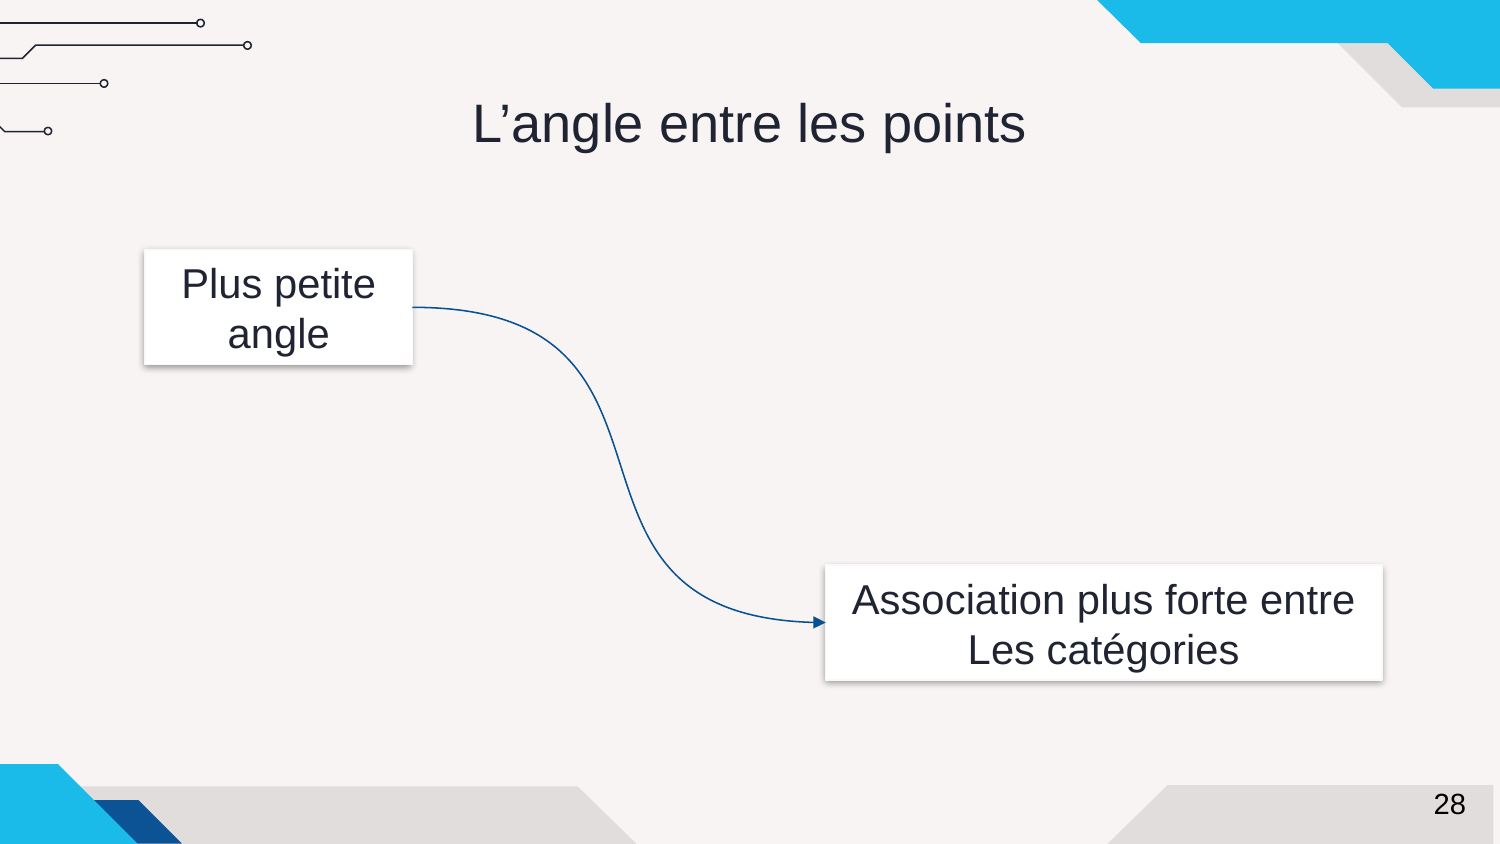

L’angle entre les points
Plus petite angle
Association plus forte entre
Les catégories
28